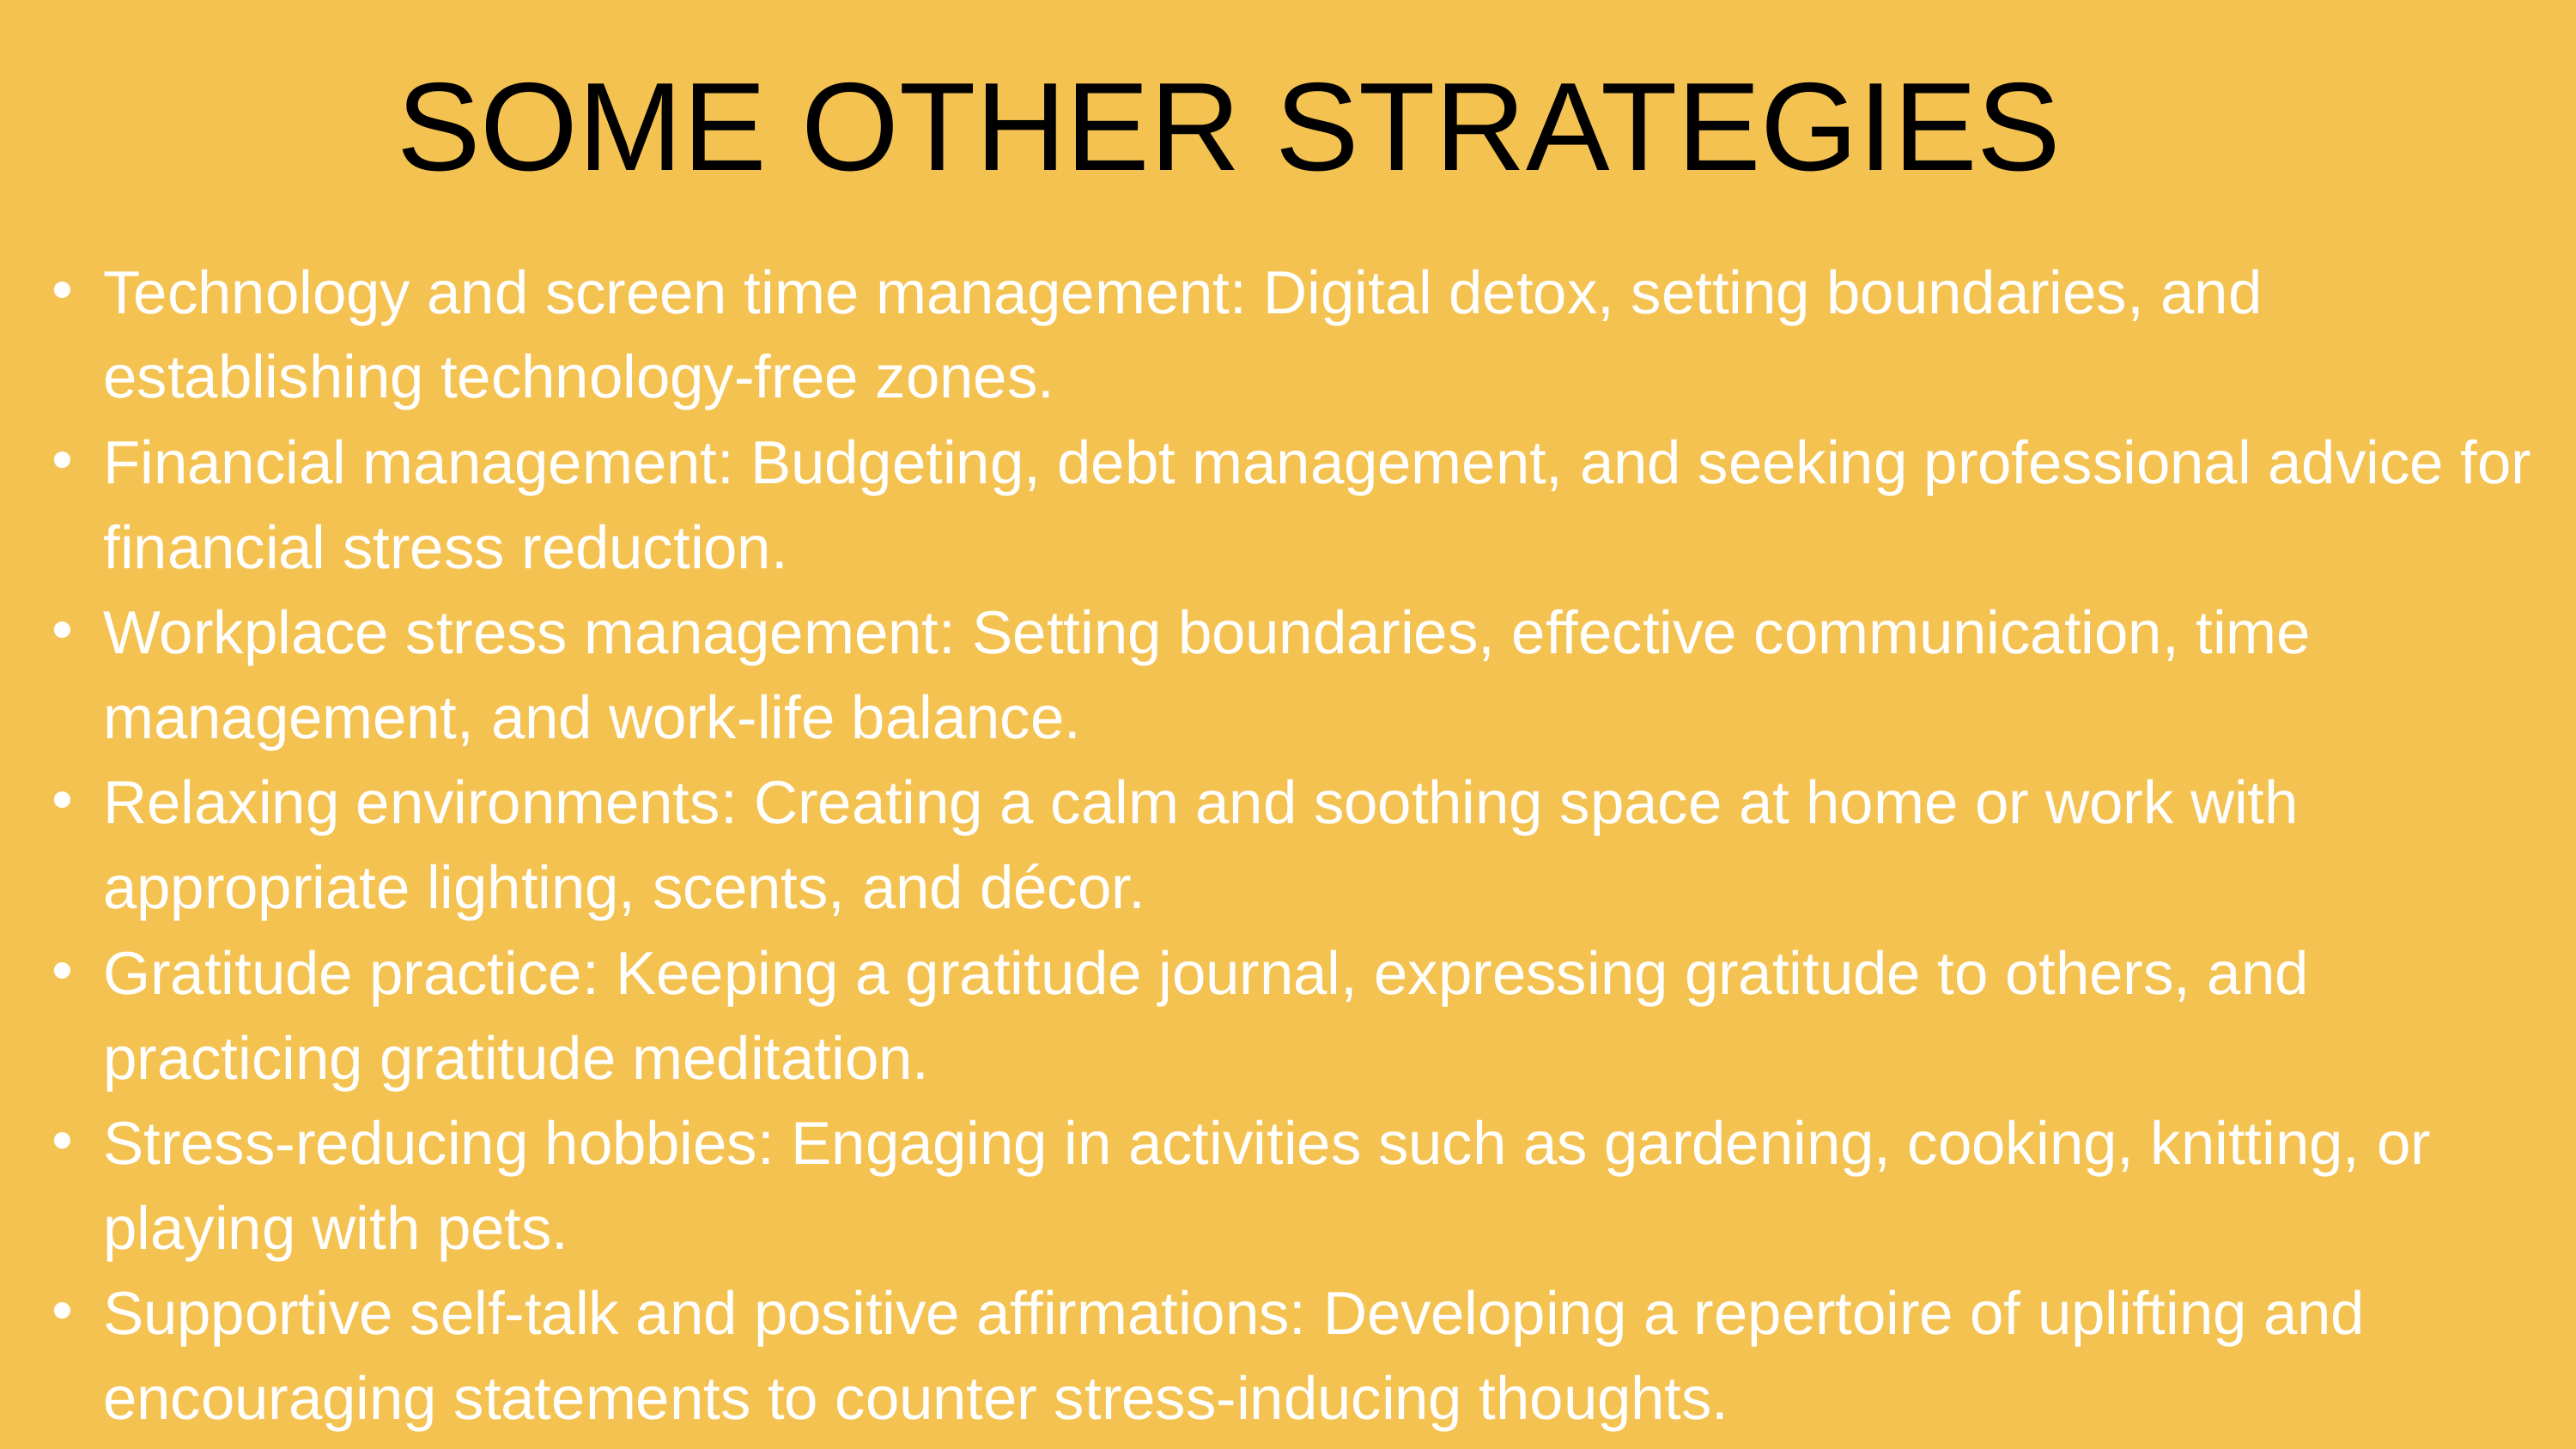

SOME OTHER STRATEGIES
Technology and screen time management: Digital detox, setting boundaries, and establishing technology-free zones.
Financial management: Budgeting, debt management, and seeking professional advice for financial stress reduction.
Workplace stress management: Setting boundaries, effective communication, time management, and work-life balance.
Relaxing environments: Creating a calm and soothing space at home or work with appropriate lighting, scents, and décor.
Gratitude practice: Keeping a gratitude journal, expressing gratitude to others, and practicing gratitude meditation.
Stress-reducing hobbies: Engaging in activities such as gardening, cooking, knitting, or playing with pets.
Supportive self-talk and positive affirmations: Developing a repertoire of uplifting and encouraging statements to counter stress-inducing thoughts.